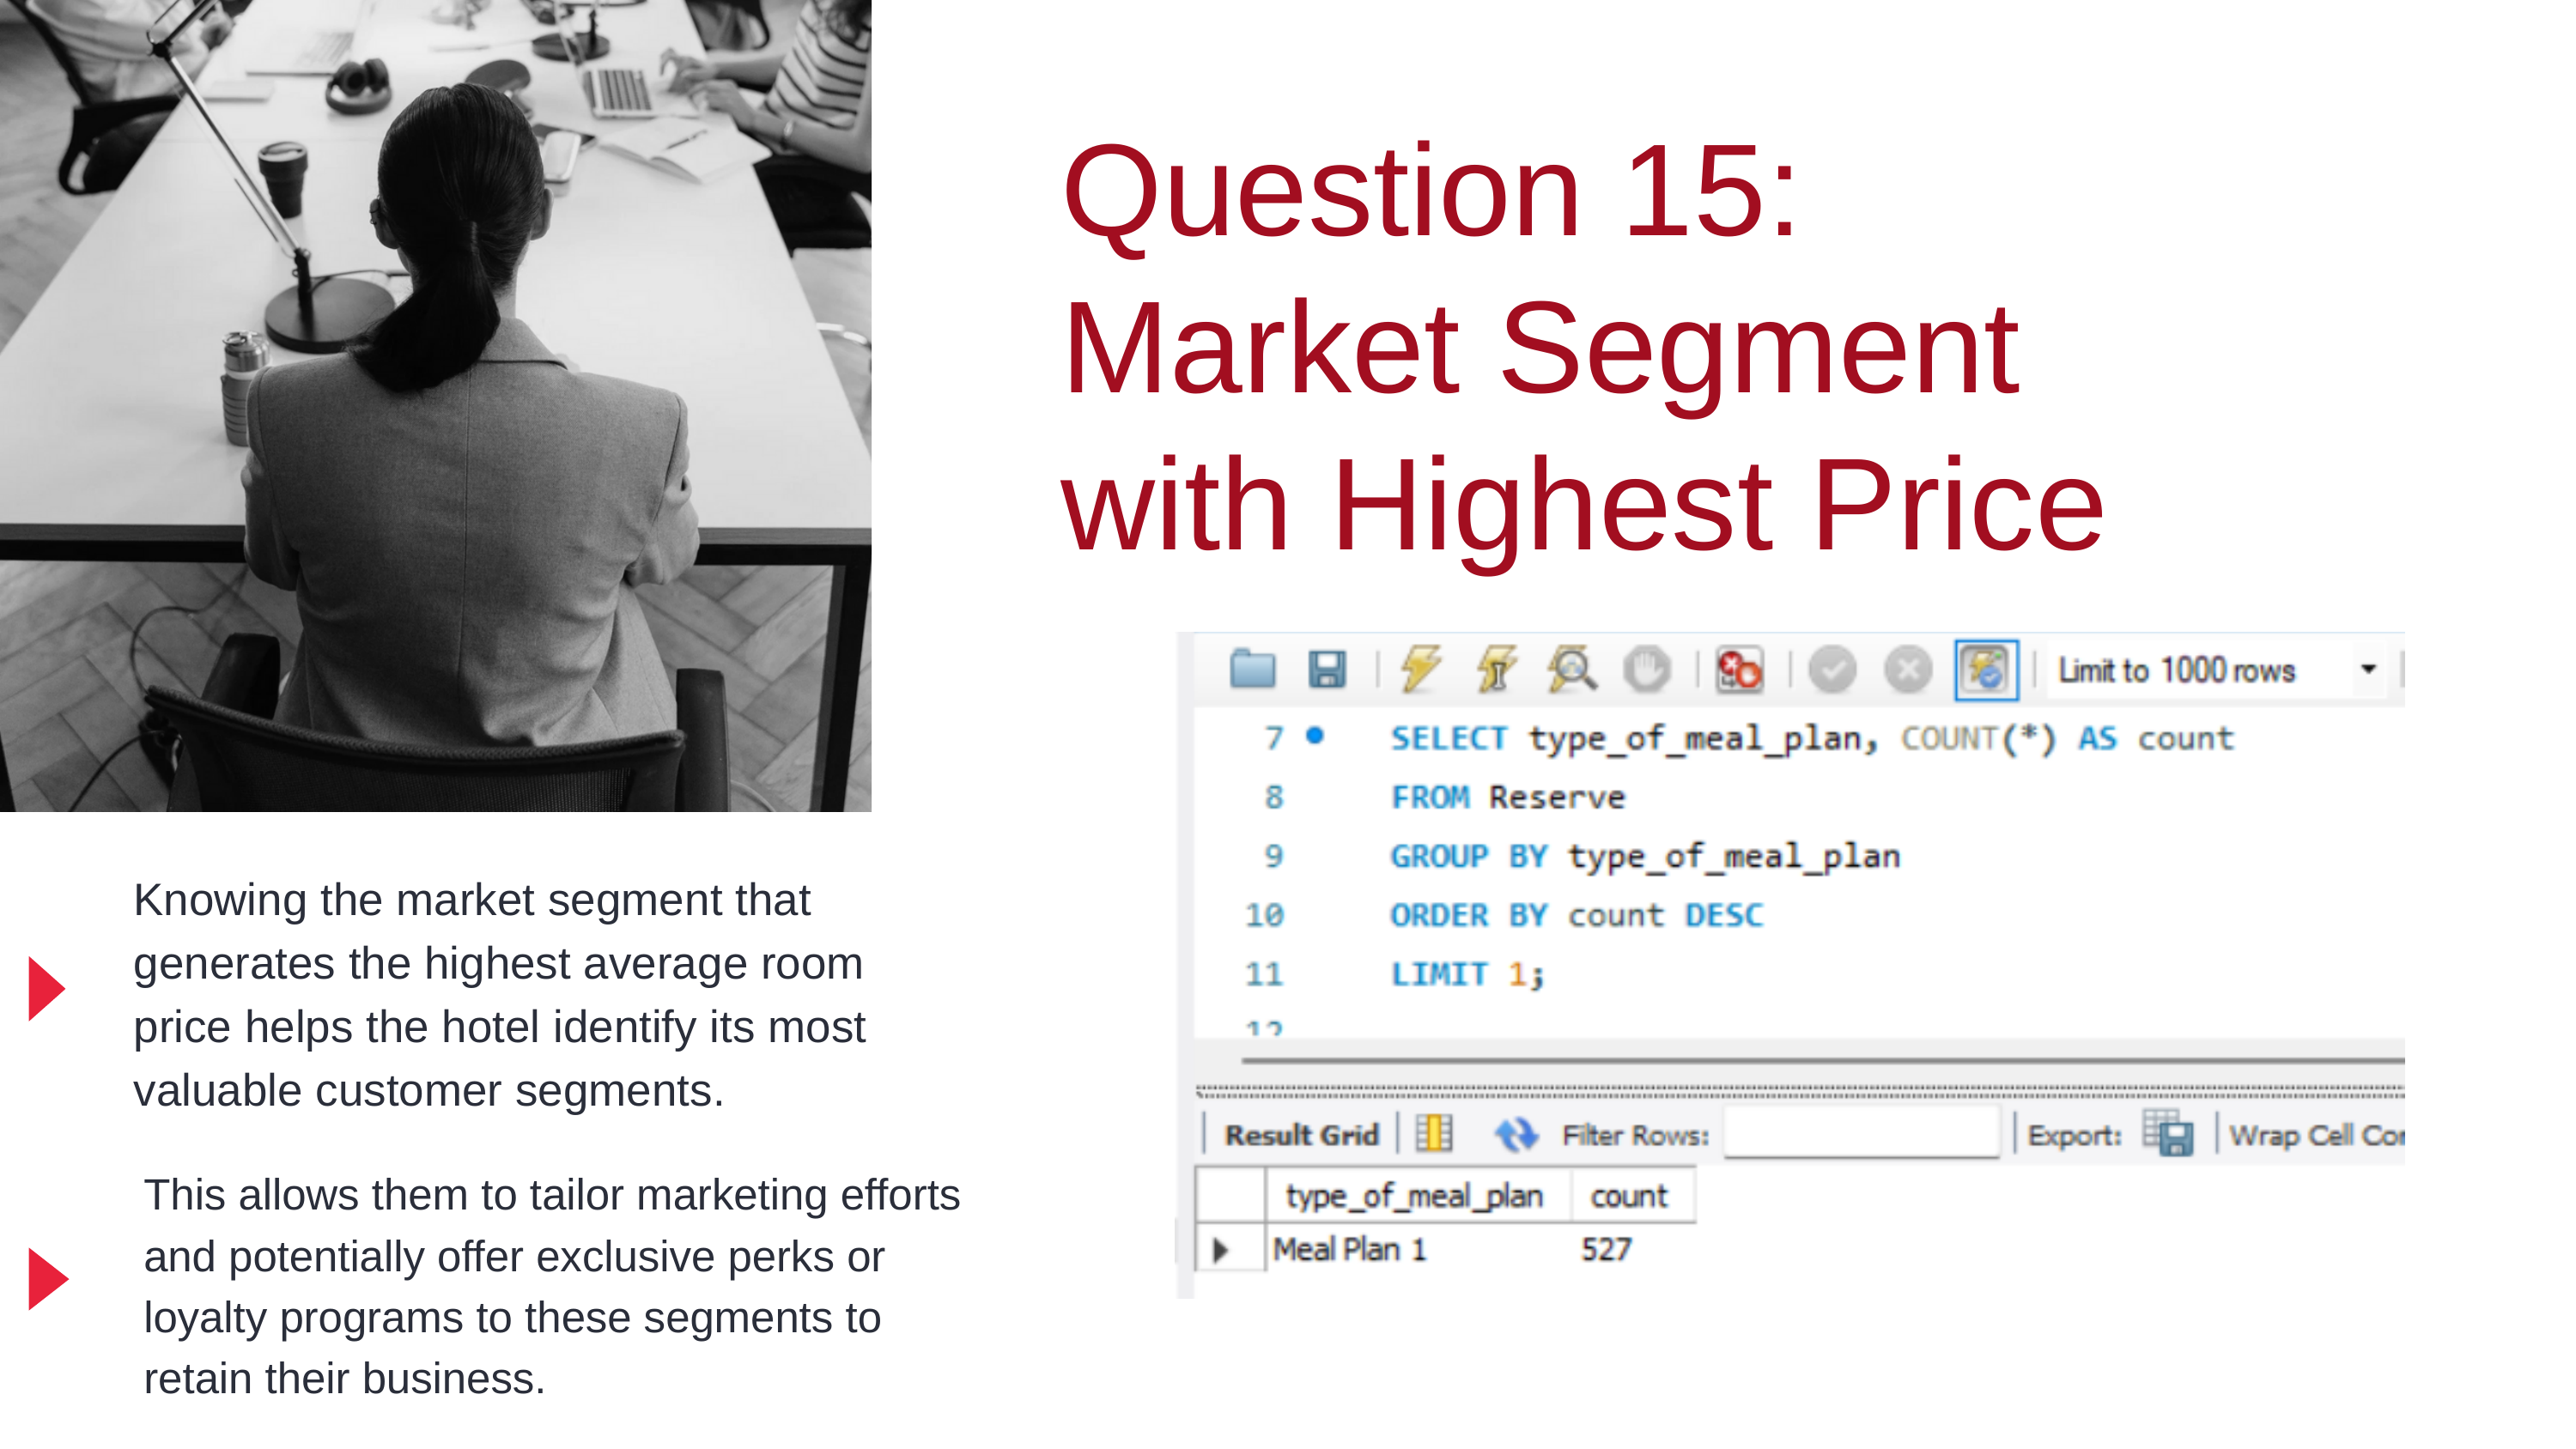

Question 15:
Market Segment with Highest Price

Knowing the market segment that generates the highest average room price helps the hotel identify its most valuable customer segments.

This allows them to tailor marketing efforts and potentially offer exclusive perks or loyalty programs to these segments to retain their business.

Back to Agenda